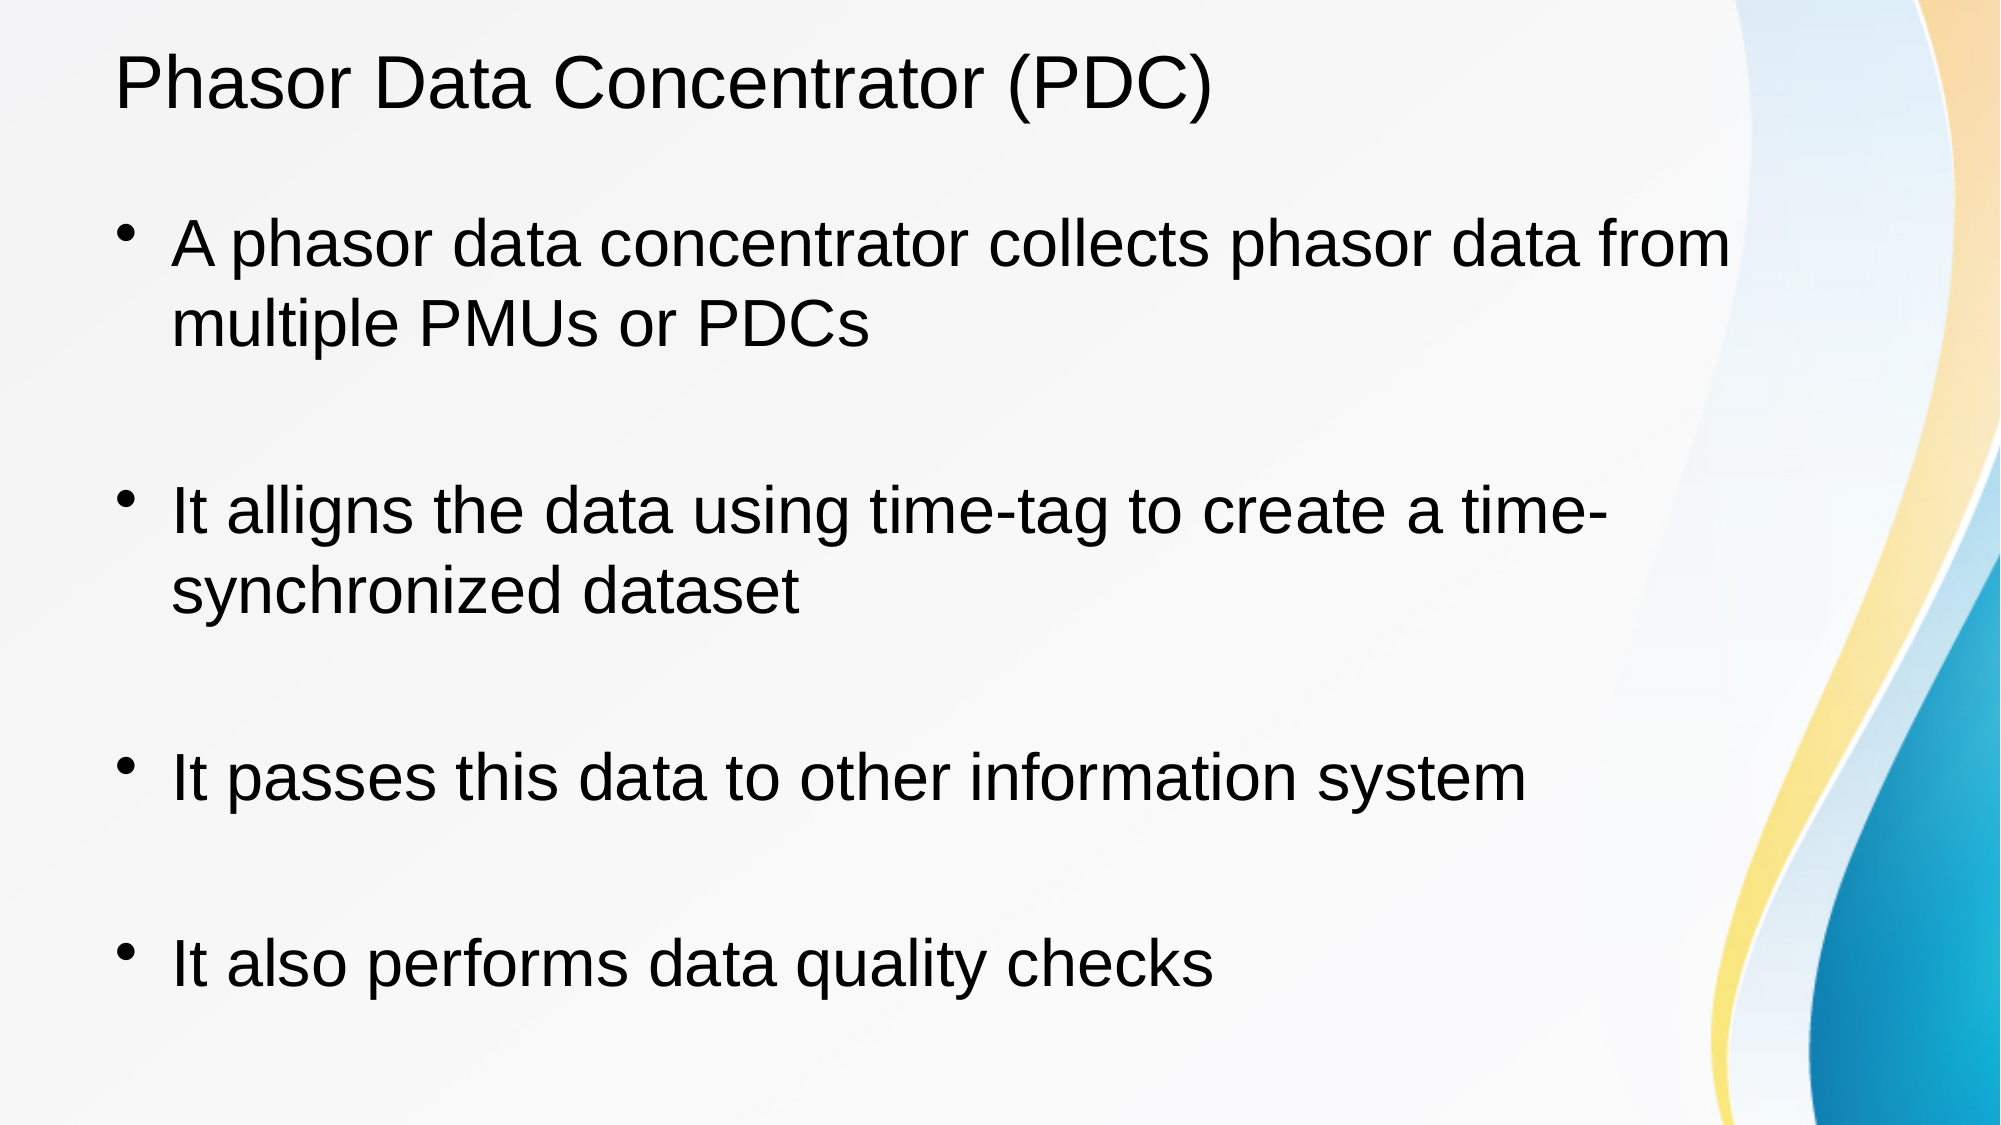

# Phasor Data Concentrator (PDC)
A phasor data concentrator collects phasor data from multiple PMUs or PDCs

It alligns the data using time-tag to create a time-synchronized dataset

It passes this data to other information system

It also performs data quality checks